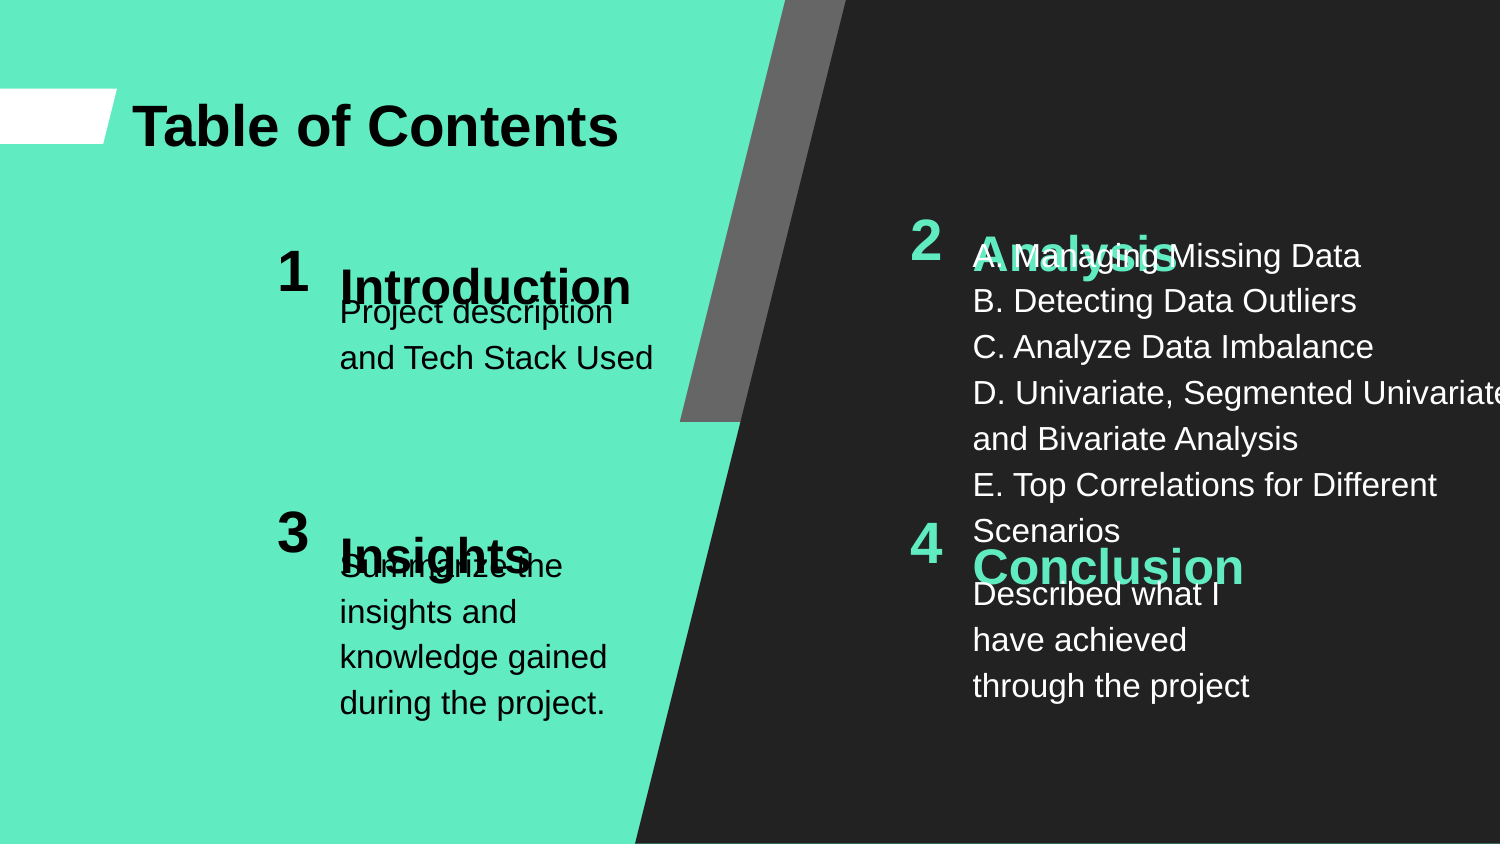

# Table of Contents
2
Analysis
1
Introduction
Project description and Tech Stack Used
A. Managing Missing Data
B. Detecting Data Outliers
C. Analyze Data Imbalance
D. Univariate, Segmented Univariate, and Bivariate Analysis
E. Top Correlations for Different Scenarios
3
Insights
4
Conclusion
Summarize the insights and knowledge gained during the project.
Described what I have achieved through the project